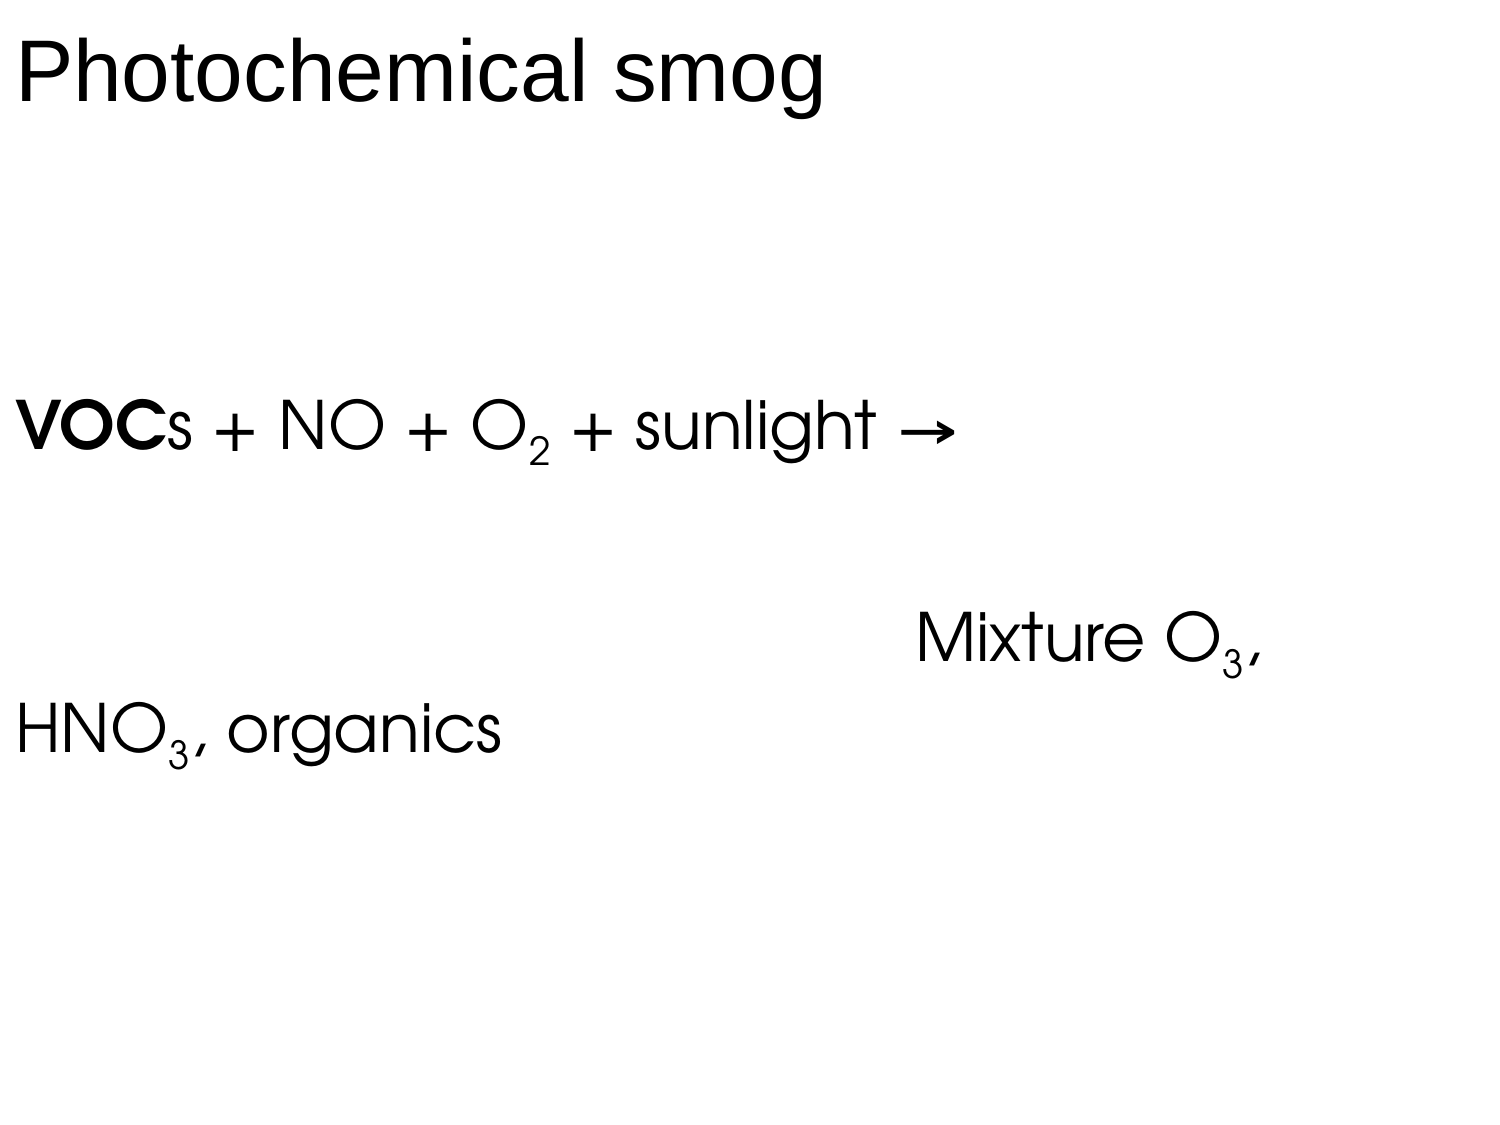

# Photochemical smog
VOCs + NO + O2 + sunlight →

						Mixture O3, HNO3, organics